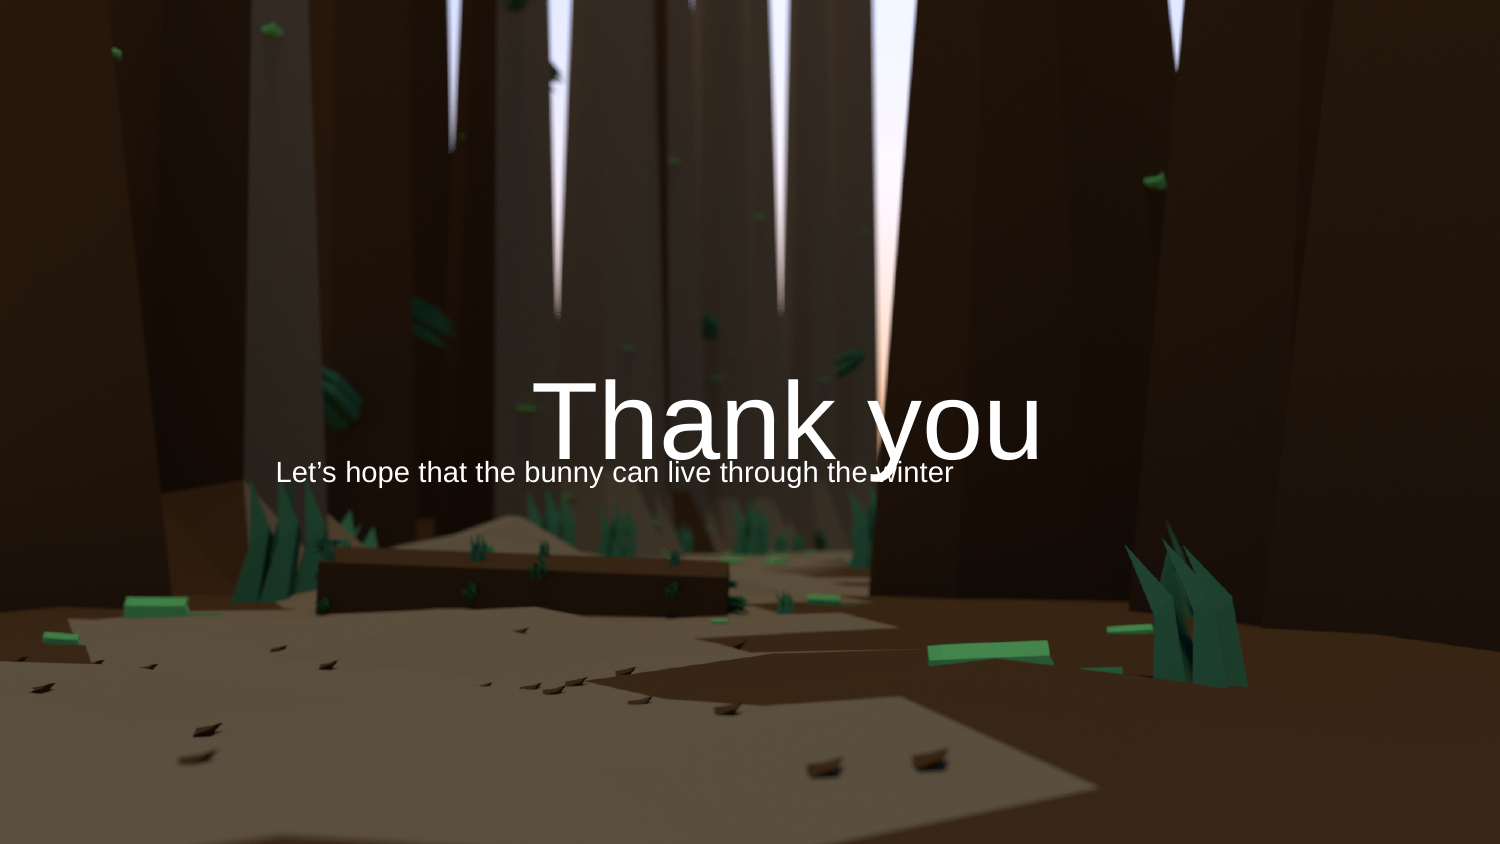

Thank you
Let’s hope that the bunny can live through the winter